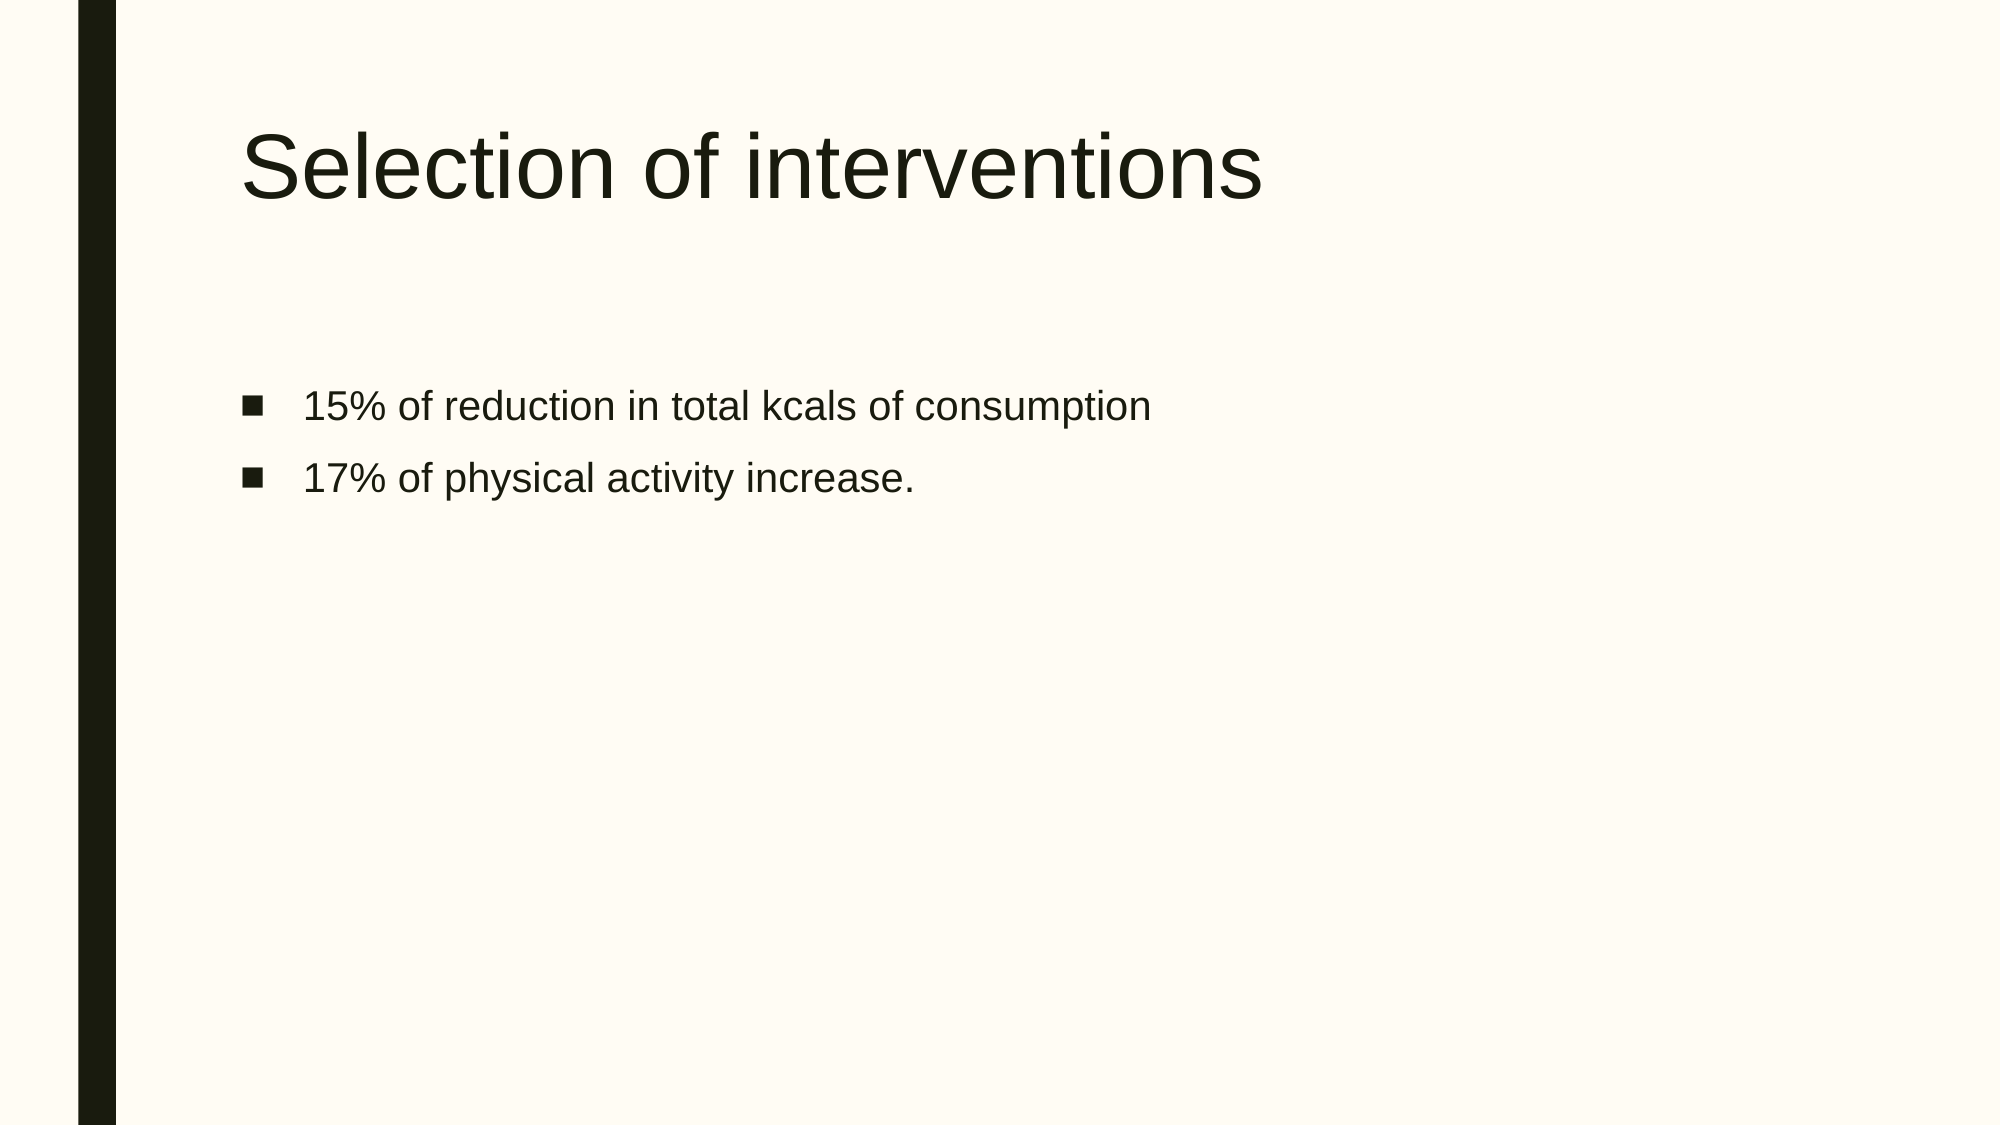

# Selection of interventions
15% of reduction in total kcals of consumption
17% of physical activity increase.